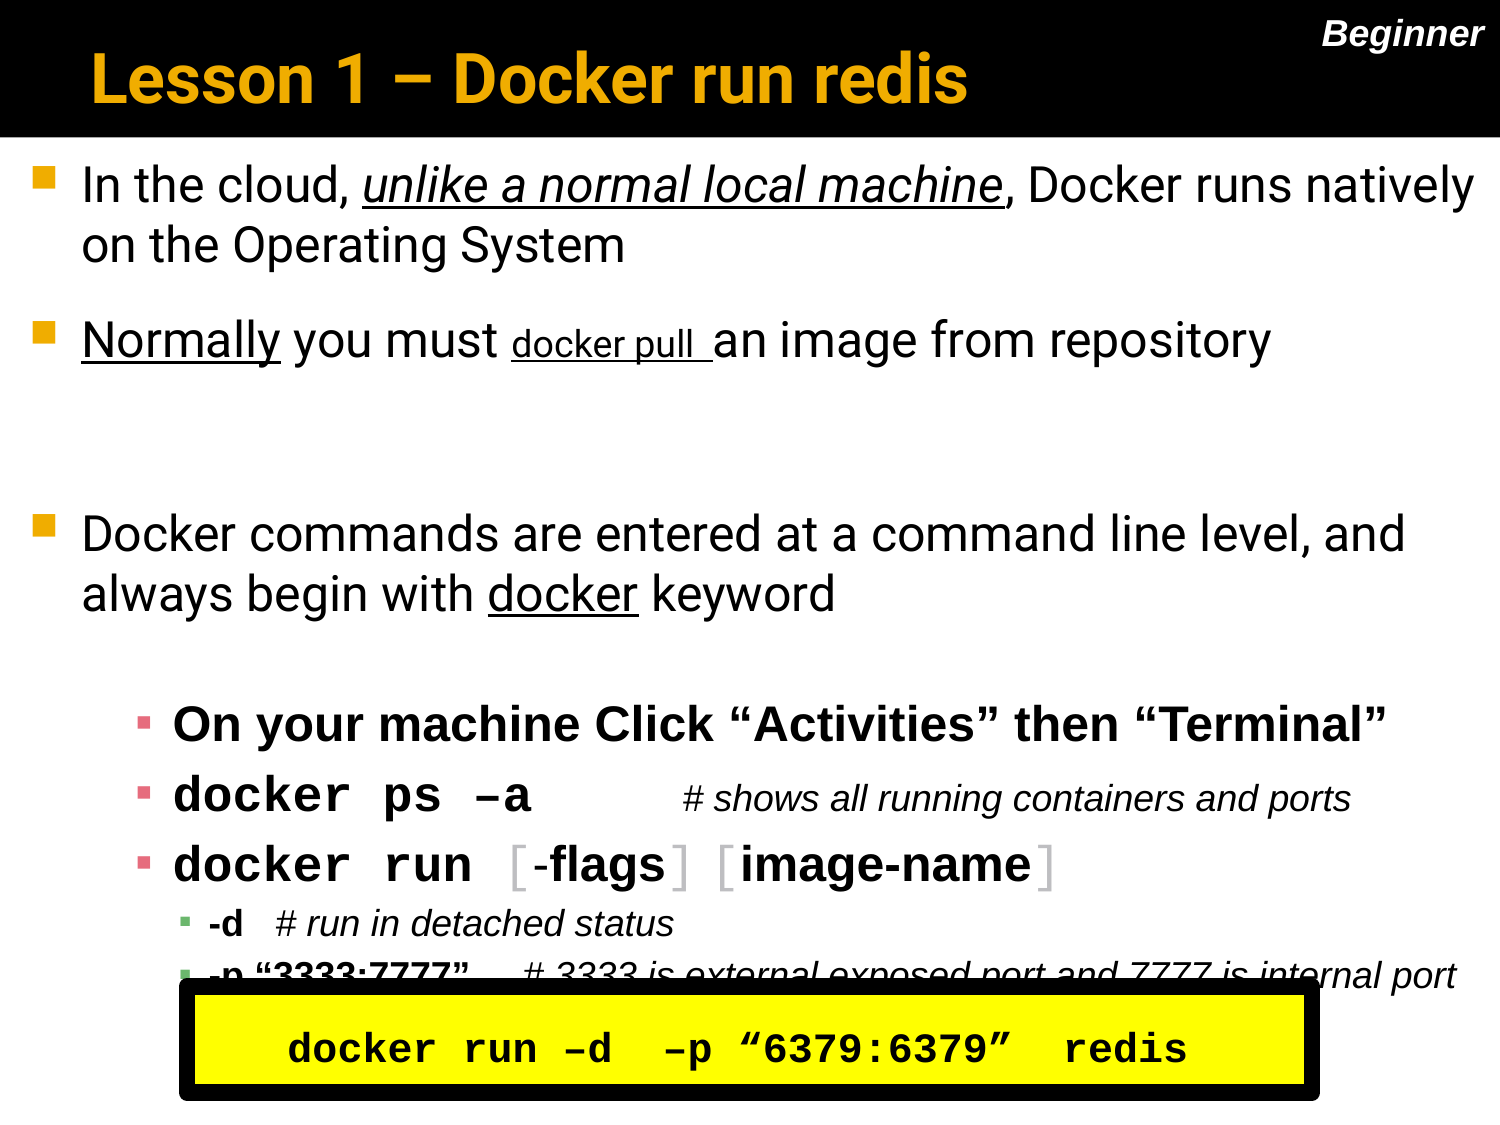

Beginner
# Lesson 1 – Docker run redis
In the cloud, unlike a normal local machine, Docker runs natively on the Operating System

Normally you must docker pull  an image from repository

Docker commands are entered at a command line level, and always begin with docker keyword

On your machine Click “Activities” then “Terminal”
docker ps –a     # shows all running containers and ports
docker run [-flags] [image-name]
-d   # run in detached status
-p “3333:7777”     # 3333 is external exposed port and 7777 is internal port

      docker run –d  –p “6379:6379”  redis

32